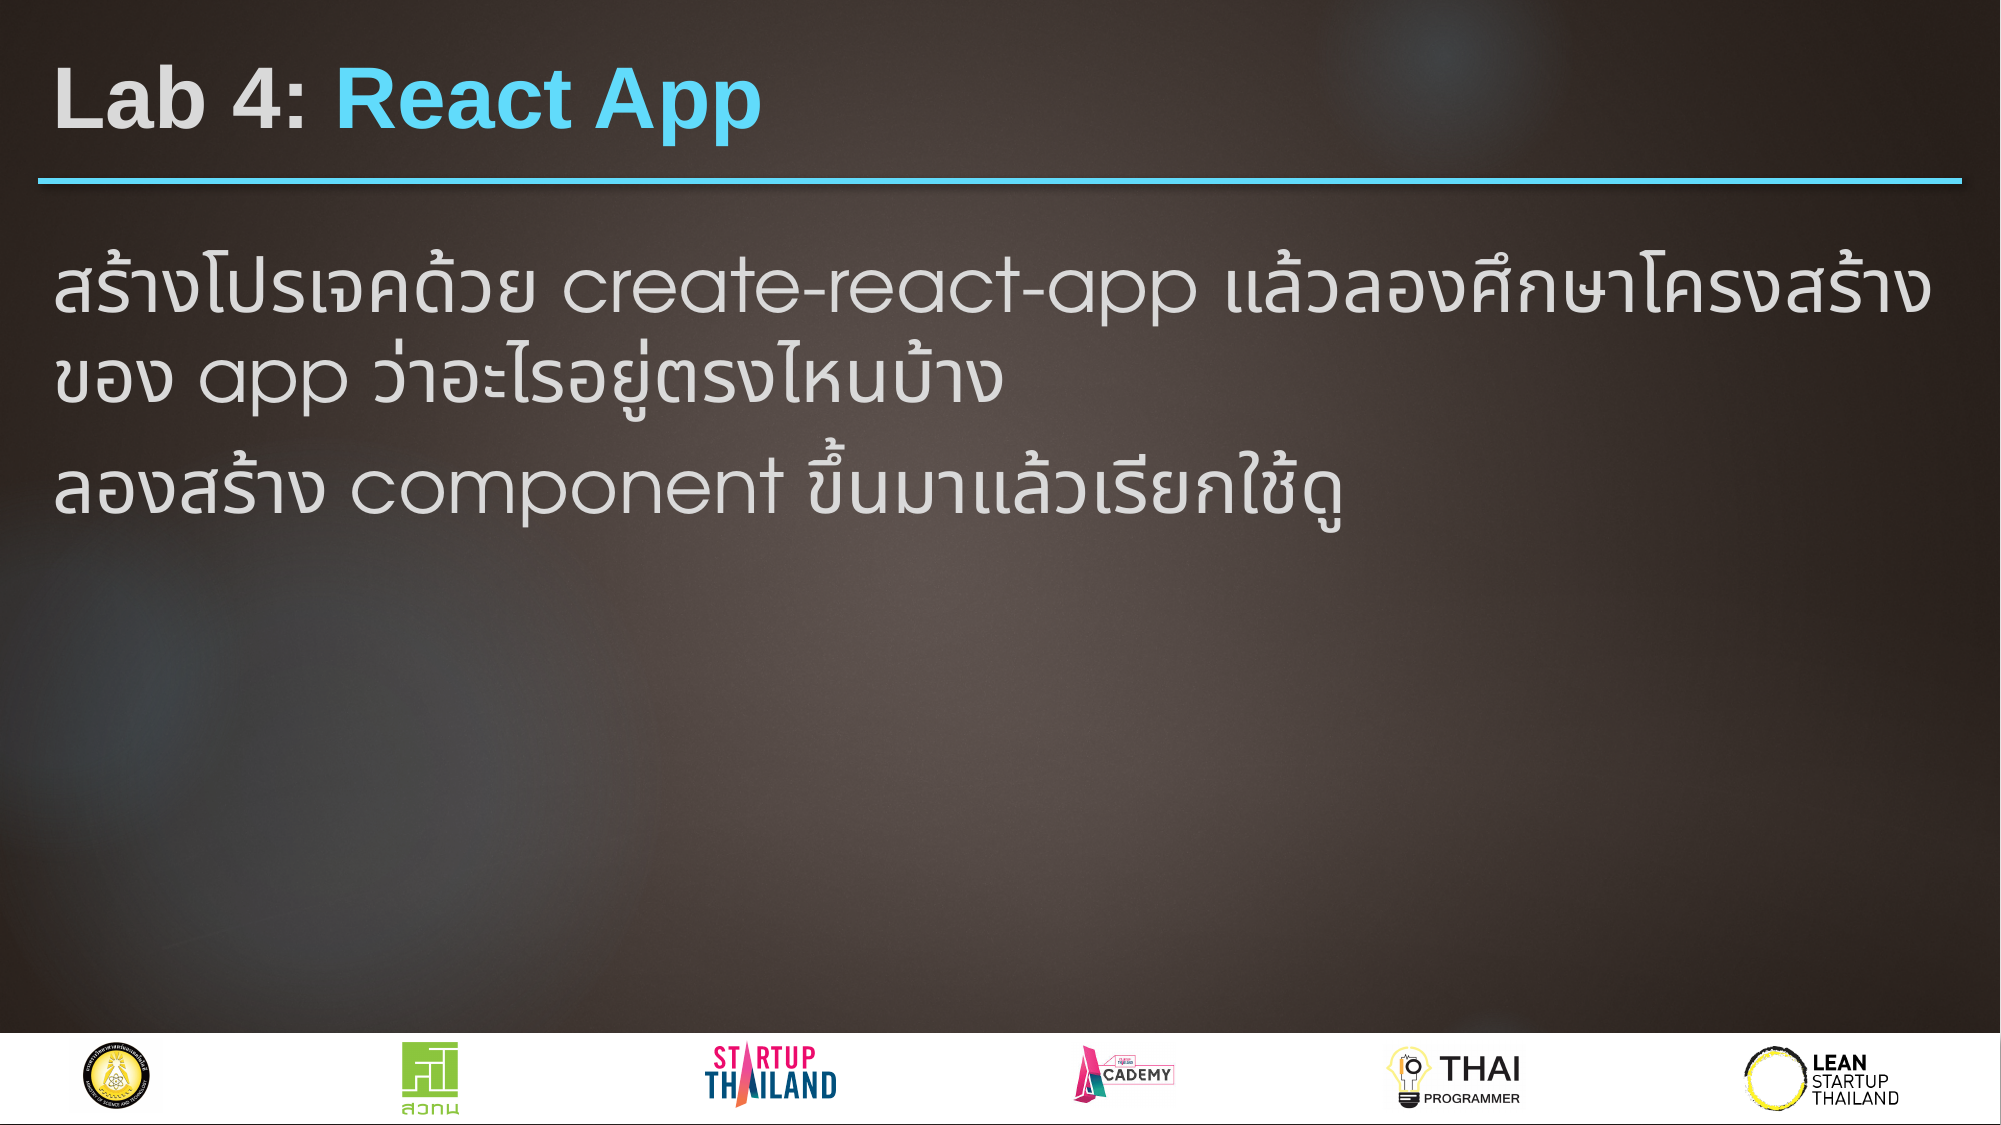

# Lab 4: React App
สร้างโปรเจคด้วย create-react-app แล้วลองศึกษาโครงสร้างของ app ว่าอะไรอยู่ตรงไหนบ้าง
ลองสร้าง component ขึ้นมาแล้วเรียกใช้ดู